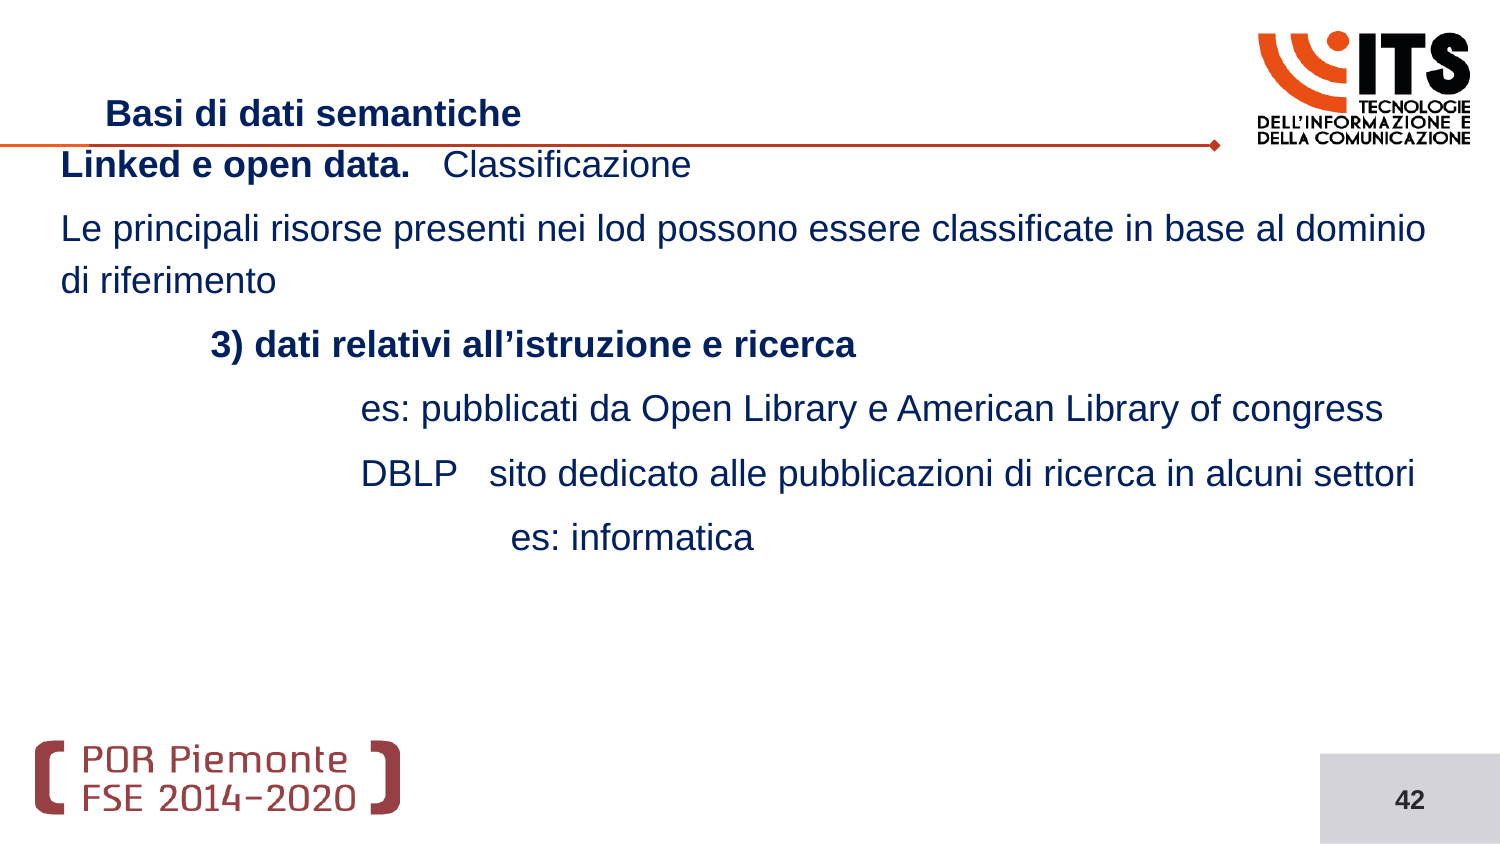

# Basi di dati semantiche
Linked e open data.   Classificazione
Le principali risorse presenti nei lod possono essere classificate in base al dominio di riferimento
	3) dati relativi all’istruzione e ricerca
		es: pubblicati da Open Library e American Library of congress
		DBLP   sito dedicato alle pubblicazioni di ricerca in alcuni settori
			es: informatica
42